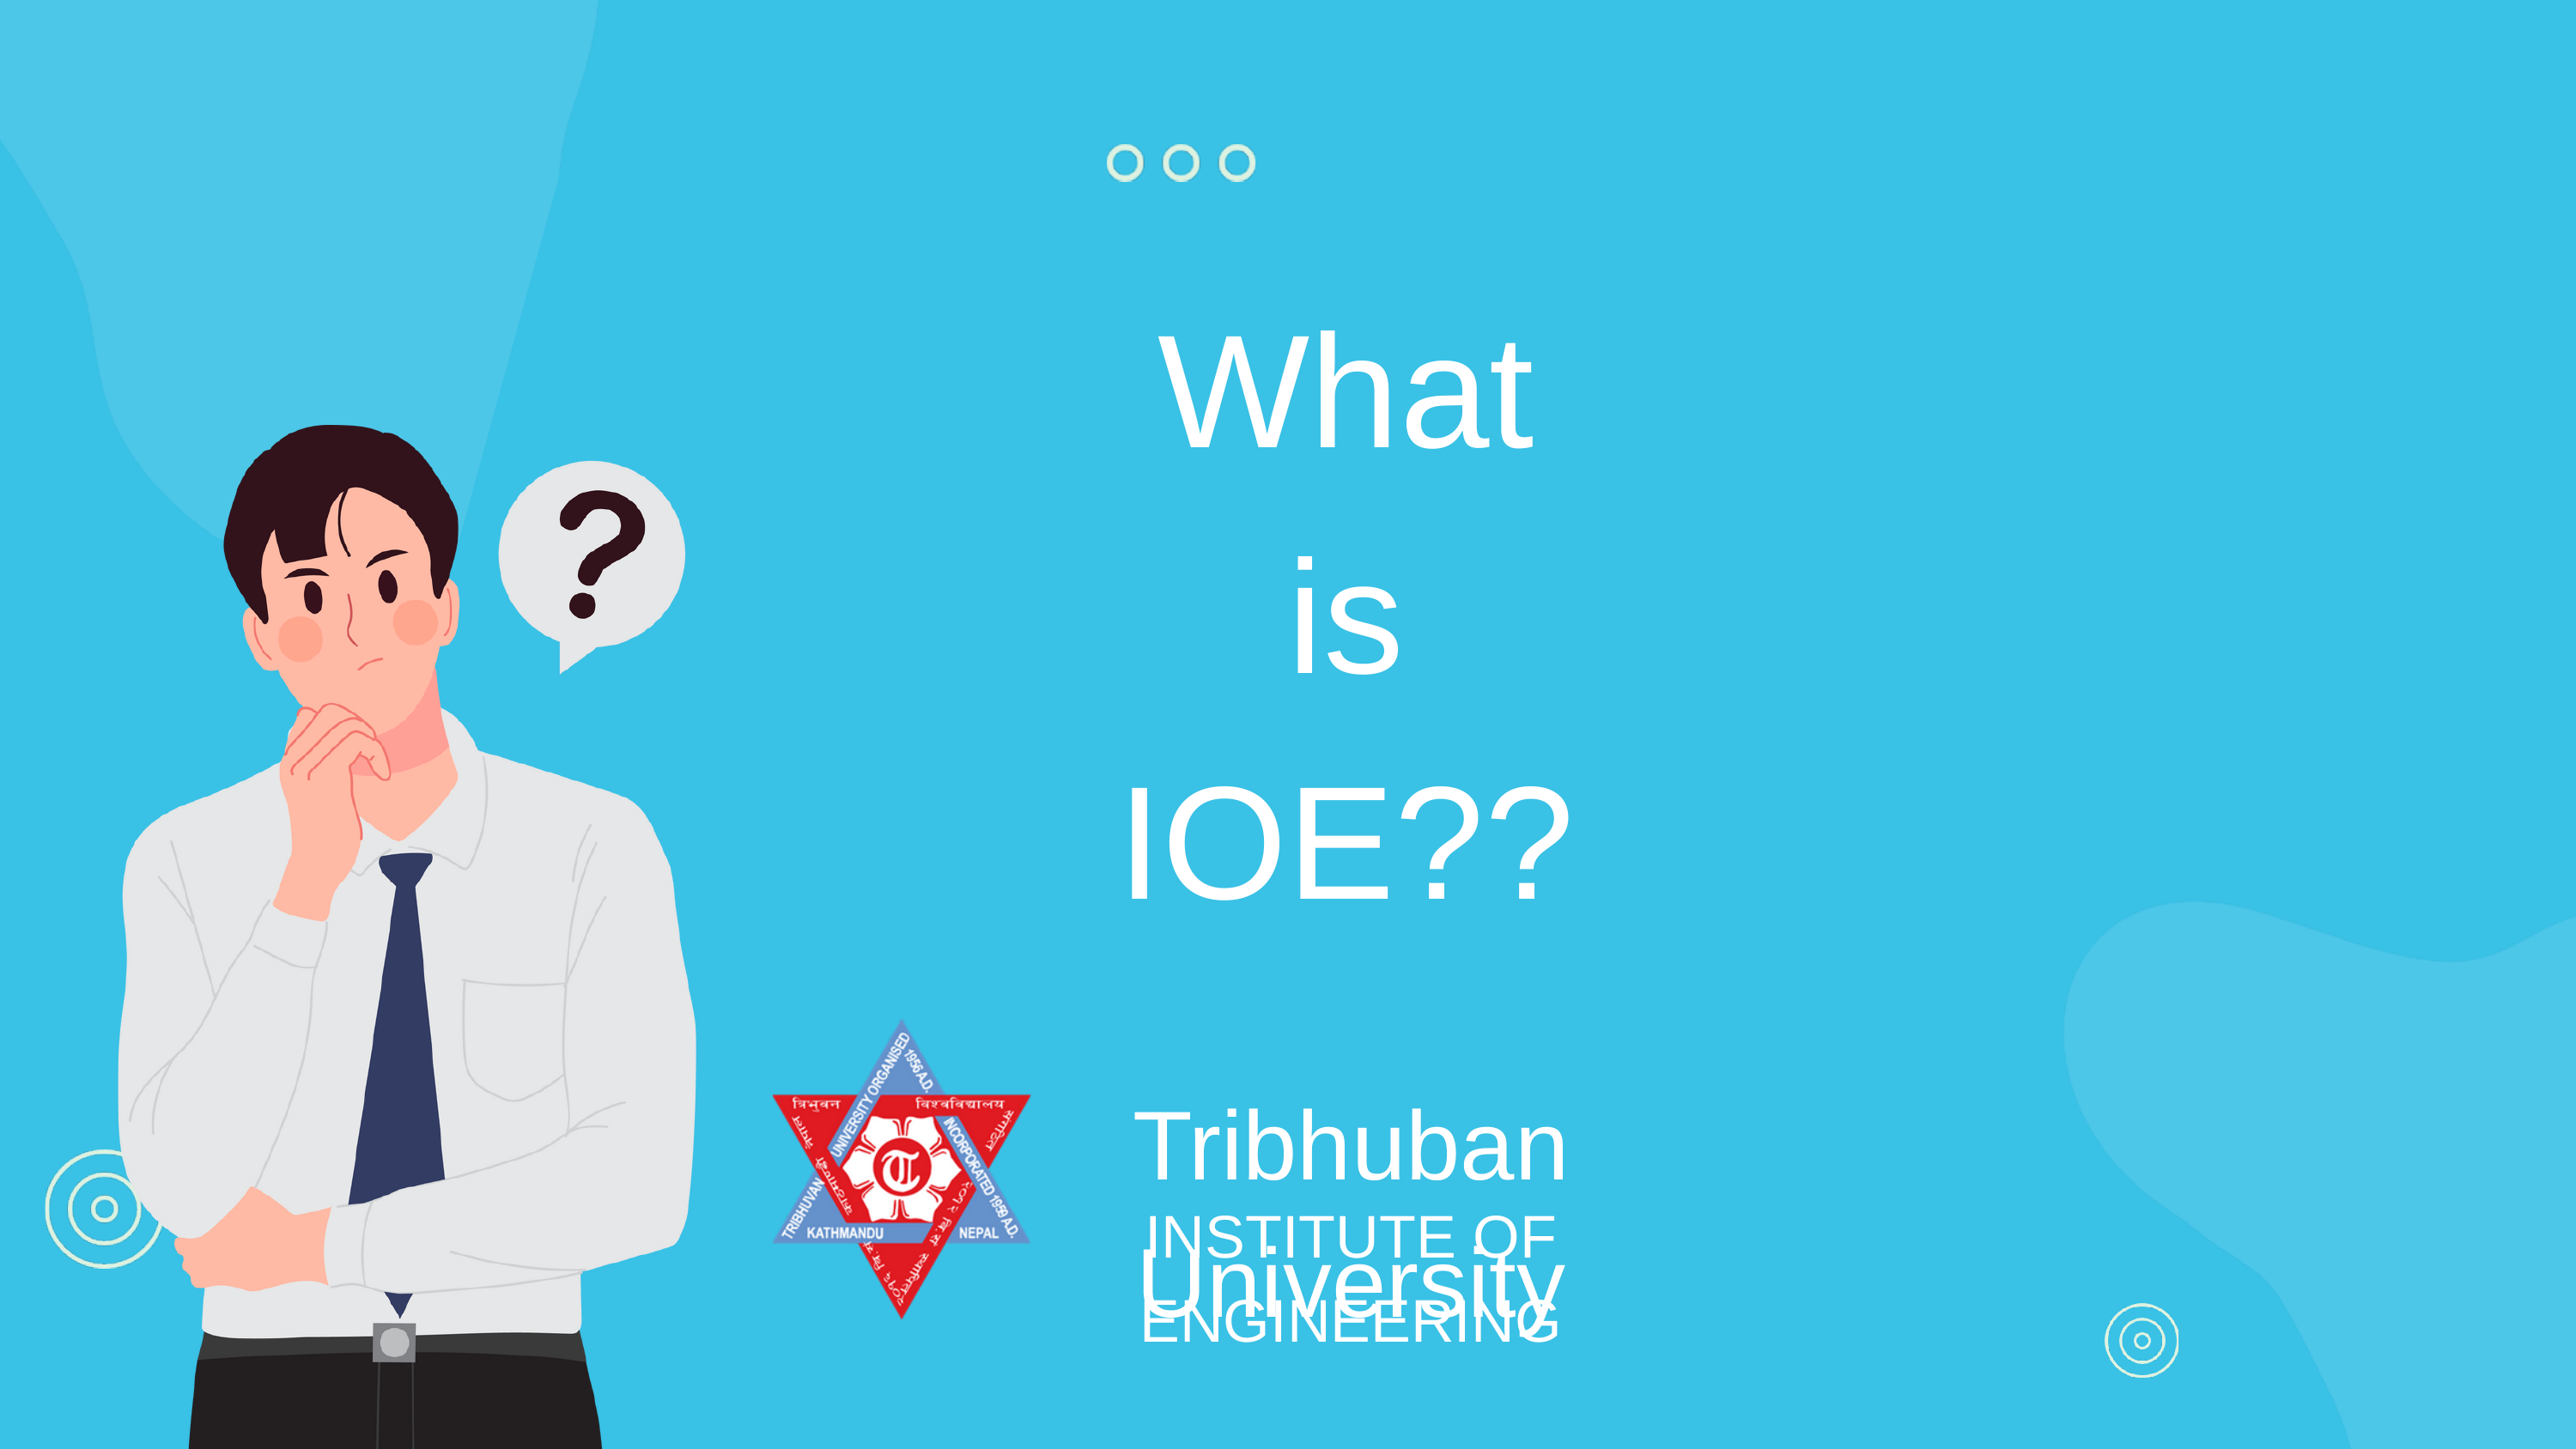

What
is
IOE??

Tribhuban University

INSTITUTE OF ENGINEERING